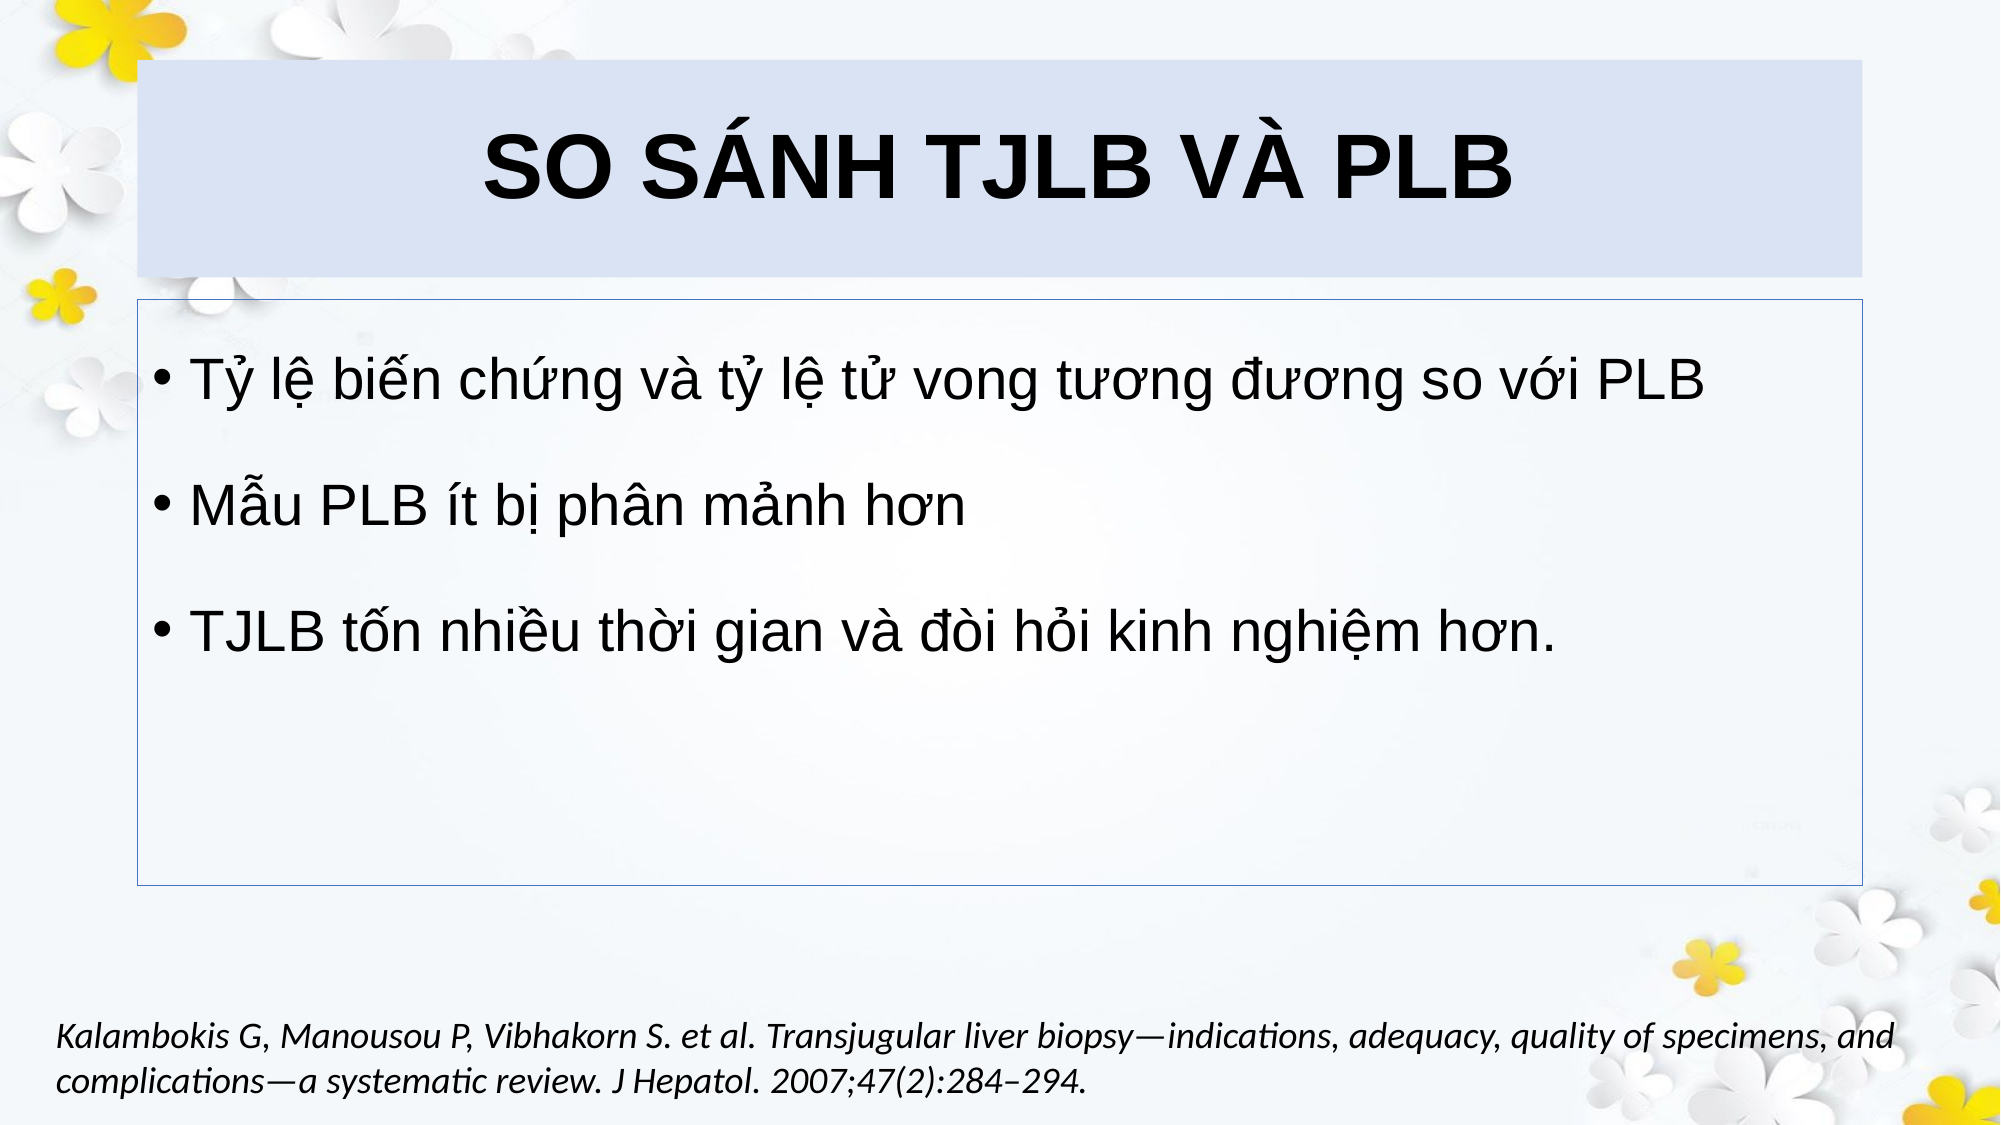

# SO SÁNH TJLB VÀ PLB
Tỷ lệ biến chứng và tỷ lệ tử vong tương đương so với PLB
Mẫu PLB ít bị phân mảnh hơn
TJLB tốn nhiều thời gian và đòi hỏi kinh nghiệm hơn.

Kalambokis G, Manousou P, Vibhakorn S. et al. Transjugular liver biopsy—indications, adequacy, quality of specimens, and complications—a systematic review. J Hepatol. 2007;47(2):284–294.